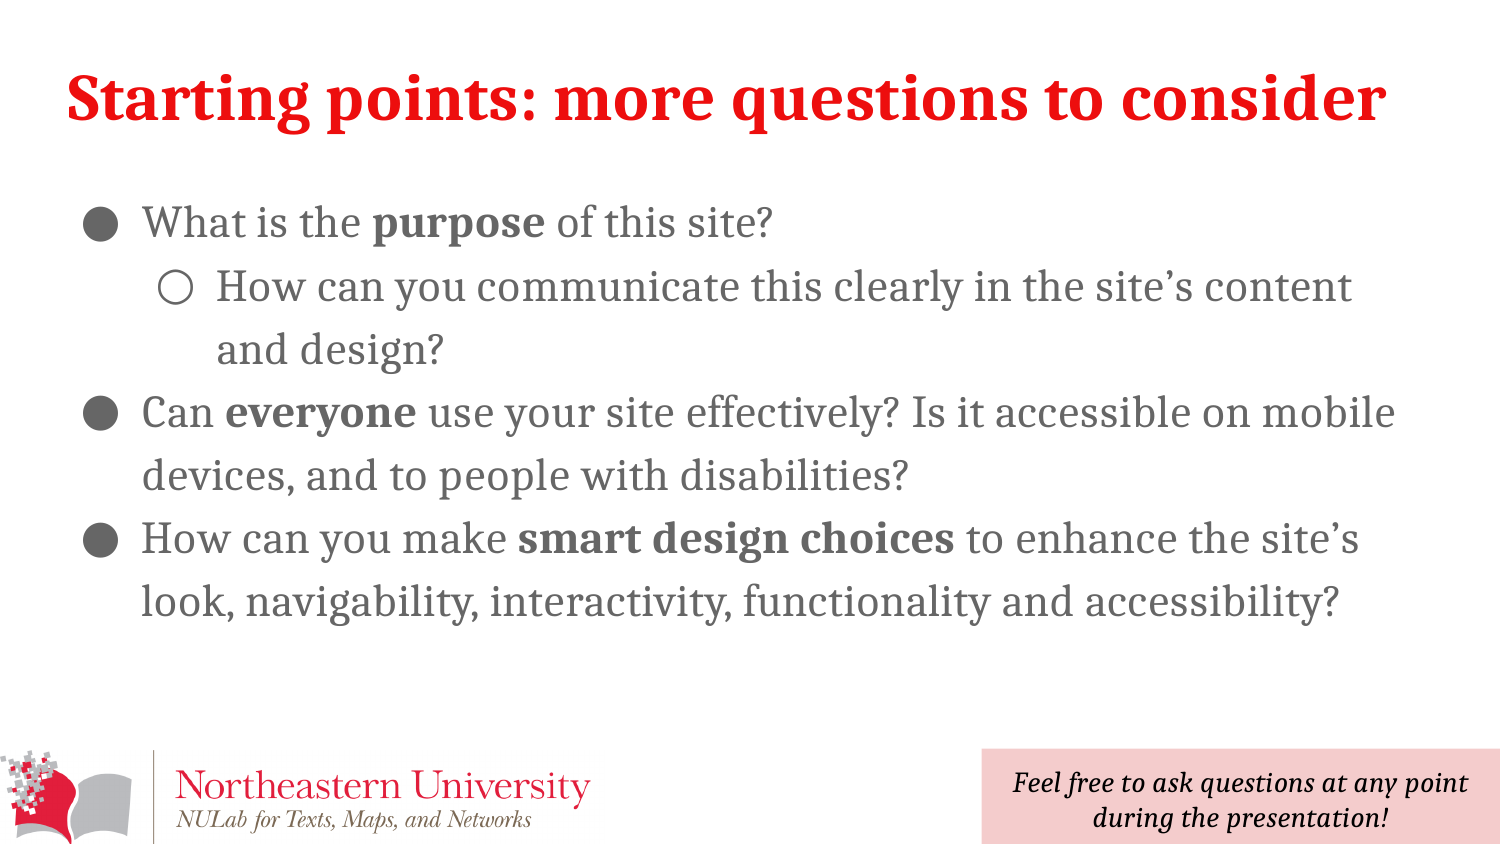

# Starting points: more questions to consider

What is the purpose of this site?
How can you communicate this clearly in the site’s content and design?
Can everyone use your site effectively? Is it accessible on mobile devices, and to people with disabilities?
How can you make smart design choices to enhance the site’s look, navigability, interactivity, functionality and accessibility?